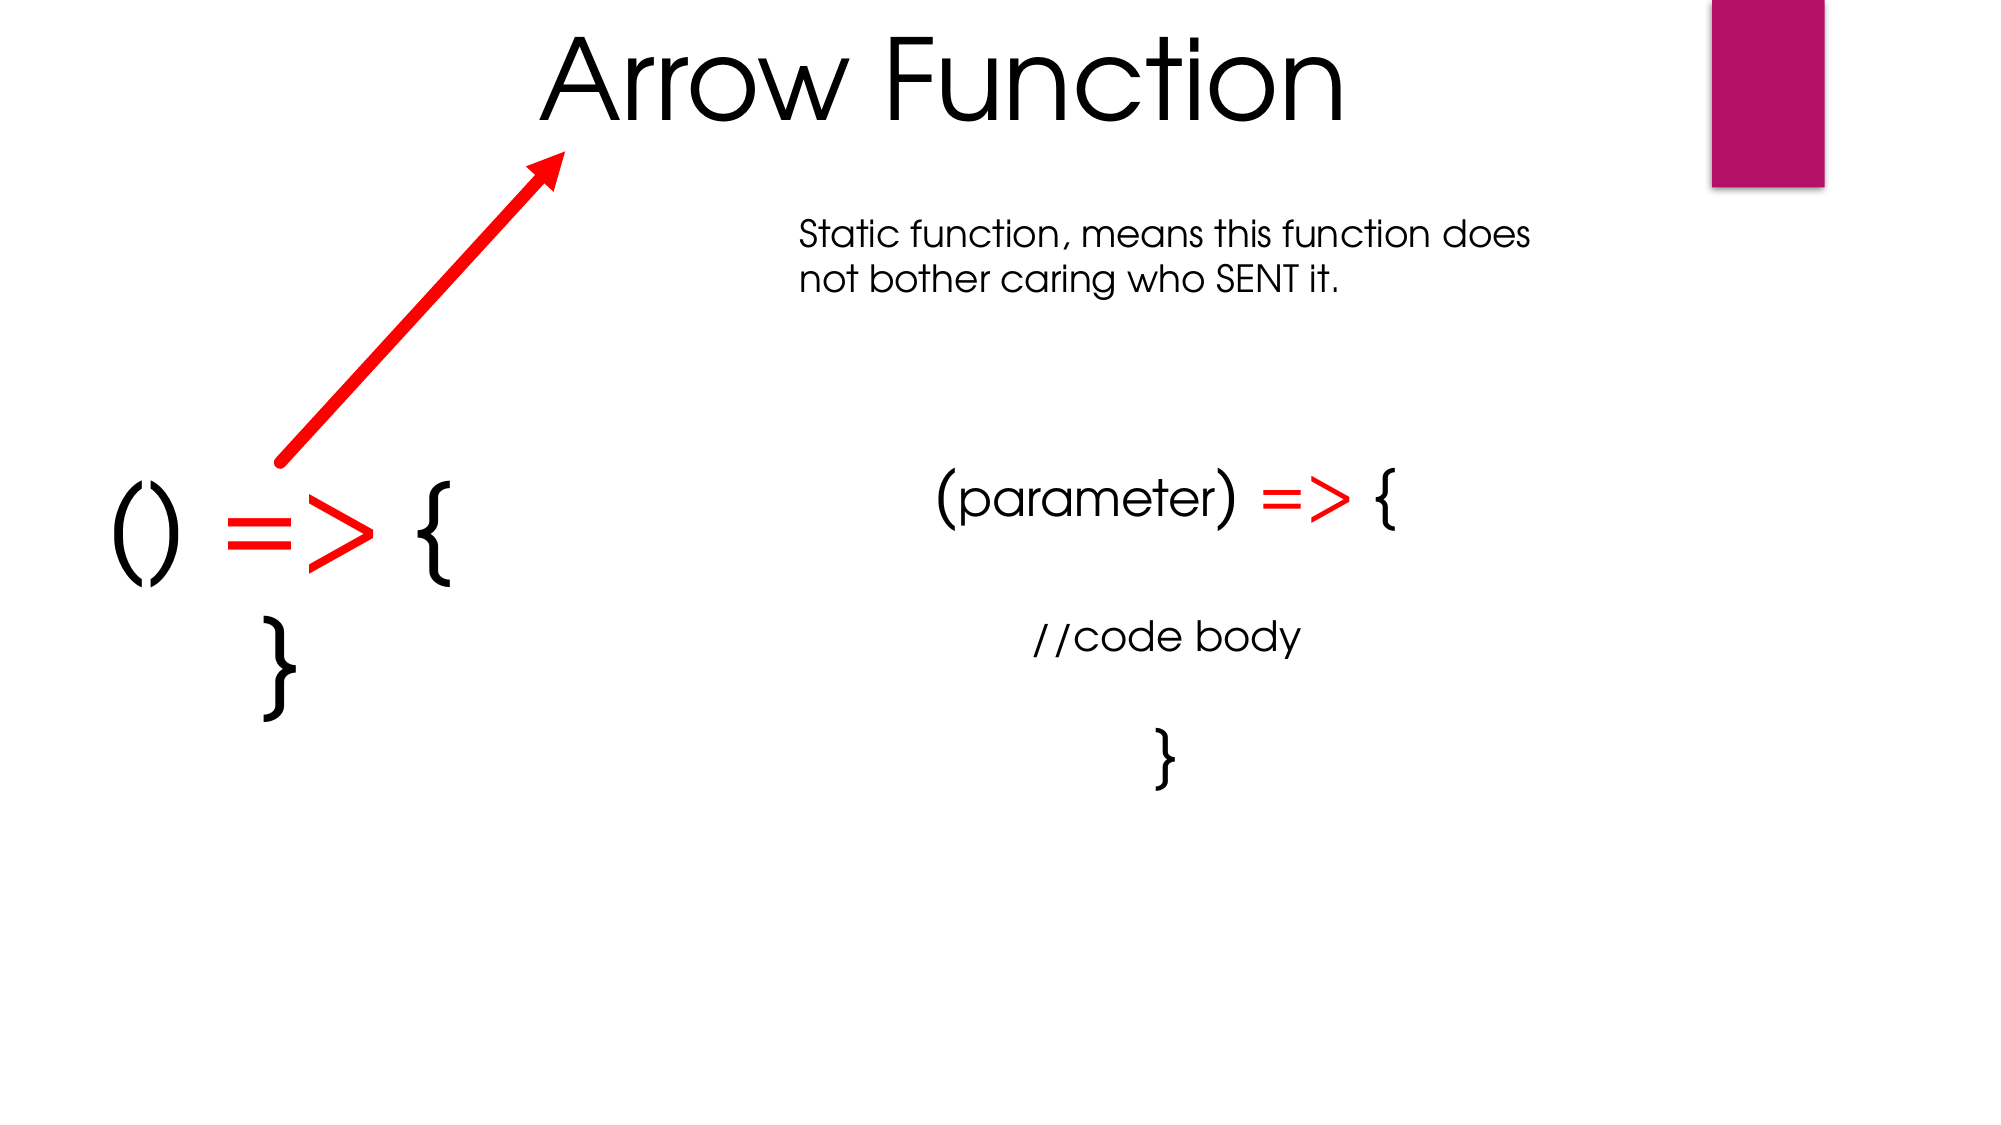

Arrow Function
Static function, means this function does not bother caring who SENT it.
() => {
}
(parameter) => {

//code body

}